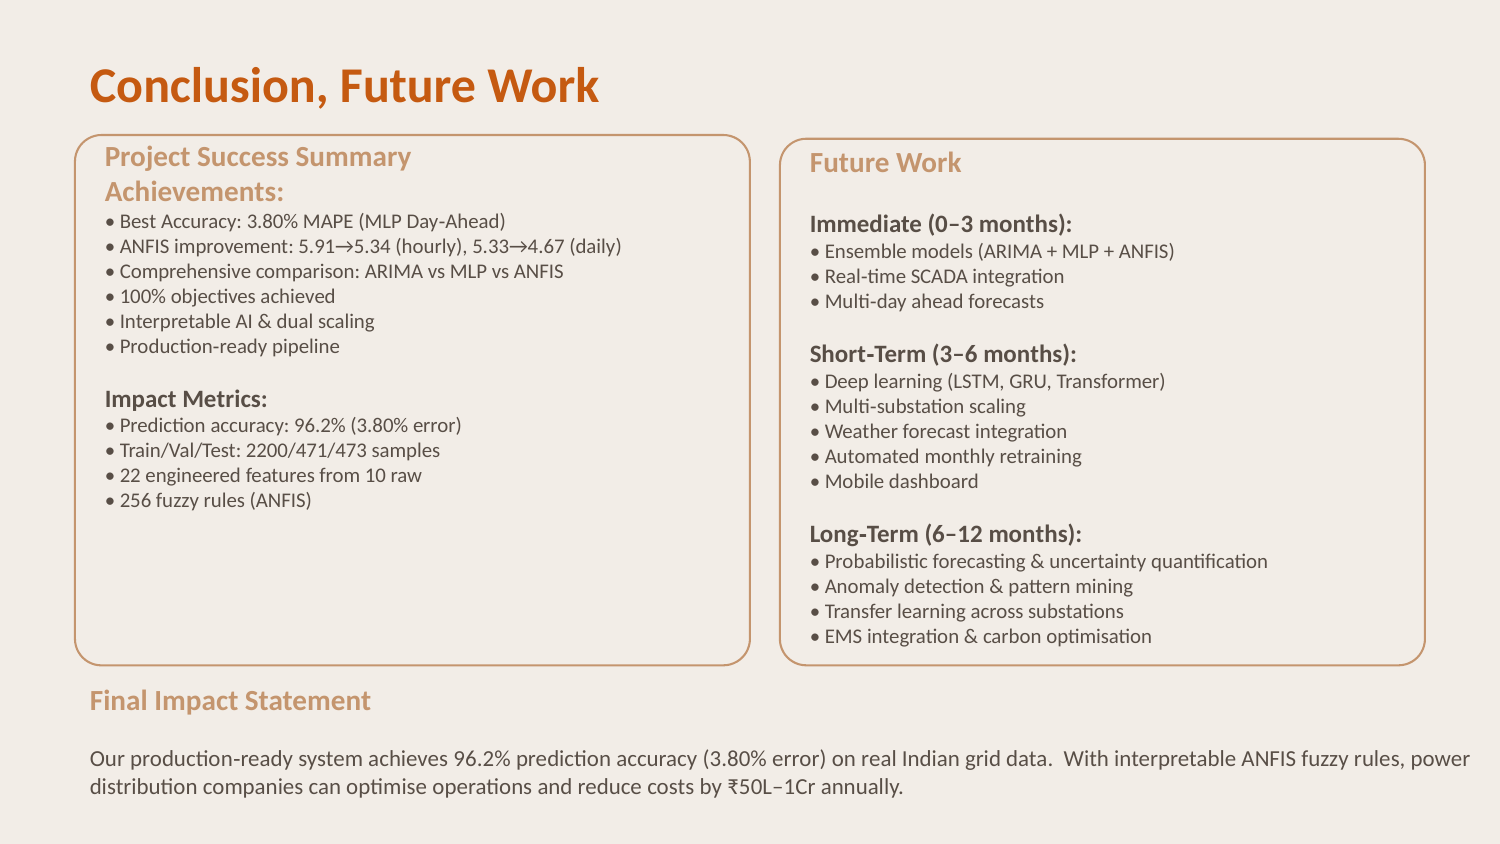

Conclusion, Future Work

Project Success Summary
Achievements:
• Best Accuracy: 3.80% MAPE (MLP Day‑Ahead)
• ANFIS improvement: 5.91→5.34 (hourly), 5.33→4.67 (daily)
• Comprehensive comparison: ARIMA vs MLP vs ANFIS
• 100% objectives achieved
• Interpretable AI & dual scaling
• Production‑ready pipeline

Impact Metrics:
• Prediction accuracy: 96.2% (3.80% error)
• Train/Val/Test: 2200/471/473 samples
• 22 engineered features from 10 raw
• 256 fuzzy rules (ANFIS)
Future Work

Immediate (0–3 months):
• Ensemble models (ARIMA + MLP + ANFIS)
• Real‑time SCADA integration
• Multi‑day ahead forecasts

Short‑Term (3–6 months):
• Deep learning (LSTM, GRU, Transformer)
• Multi‑substation scaling
• Weather forecast integration
• Automated monthly retraining
• Mobile dashboard

Long‑Term (6–12 months):
• Probabilistic forecasting & uncertainty quantification
• Anomaly detection & pattern mining
• Transfer learning across substations
• EMS integration & carbon optimisation

Final Impact Statement

Our production‑ready system achieves 96.2% prediction accuracy (3.80% error) on real Indian grid data.  With interpretable ANFIS fuzzy rules, power distribution companies can optimise operations and reduce costs by ₹50L–1Cr annually.